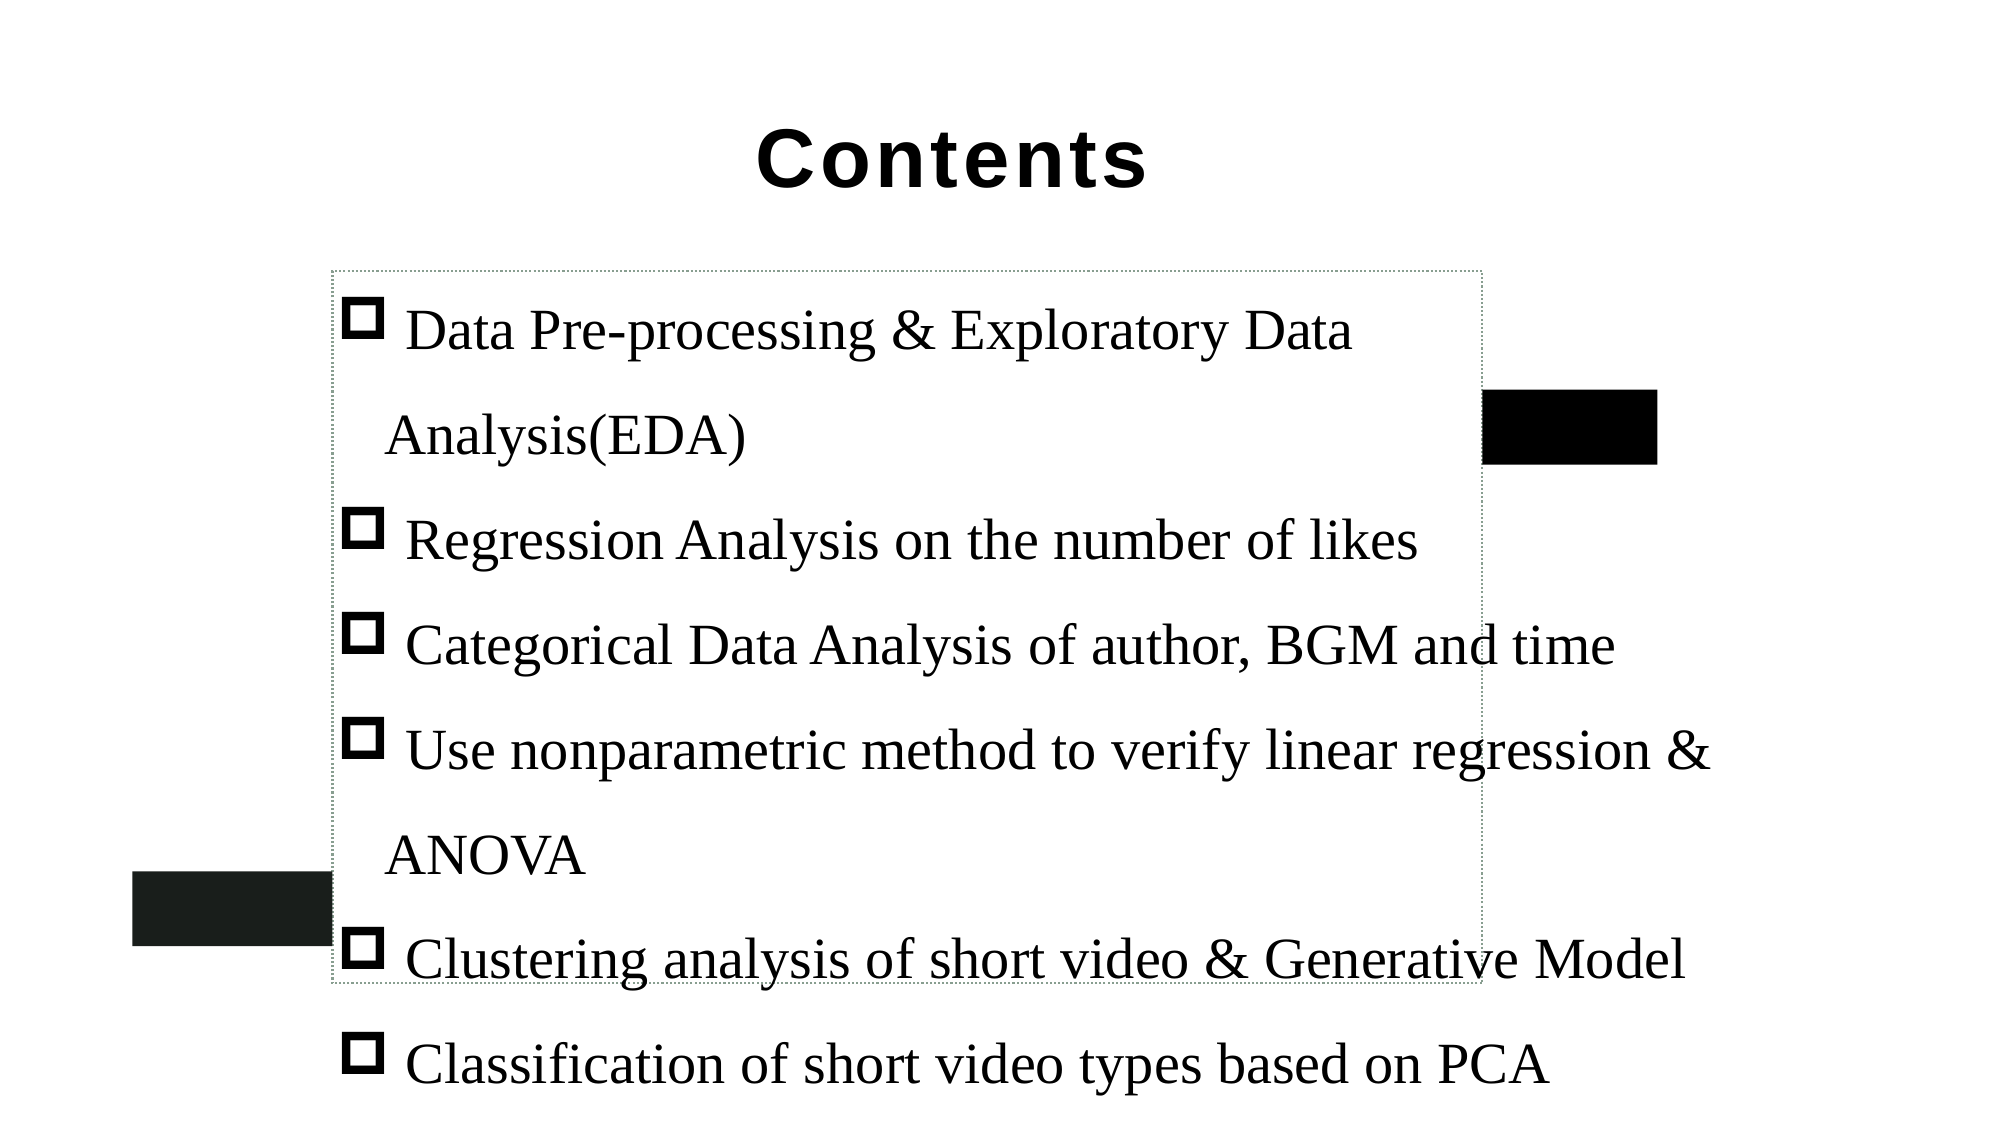

Contents
 Data Pre-processing & Exploratory Data Analysis(EDA)
 Regression Analysis on the number of likes
 Categorical Data Analysis of author, BGM and time
 Use nonparametric method to verify linear regression & ANOVA
 Clustering analysis of short video & Generative Model
 Classification of short video types based on PCA